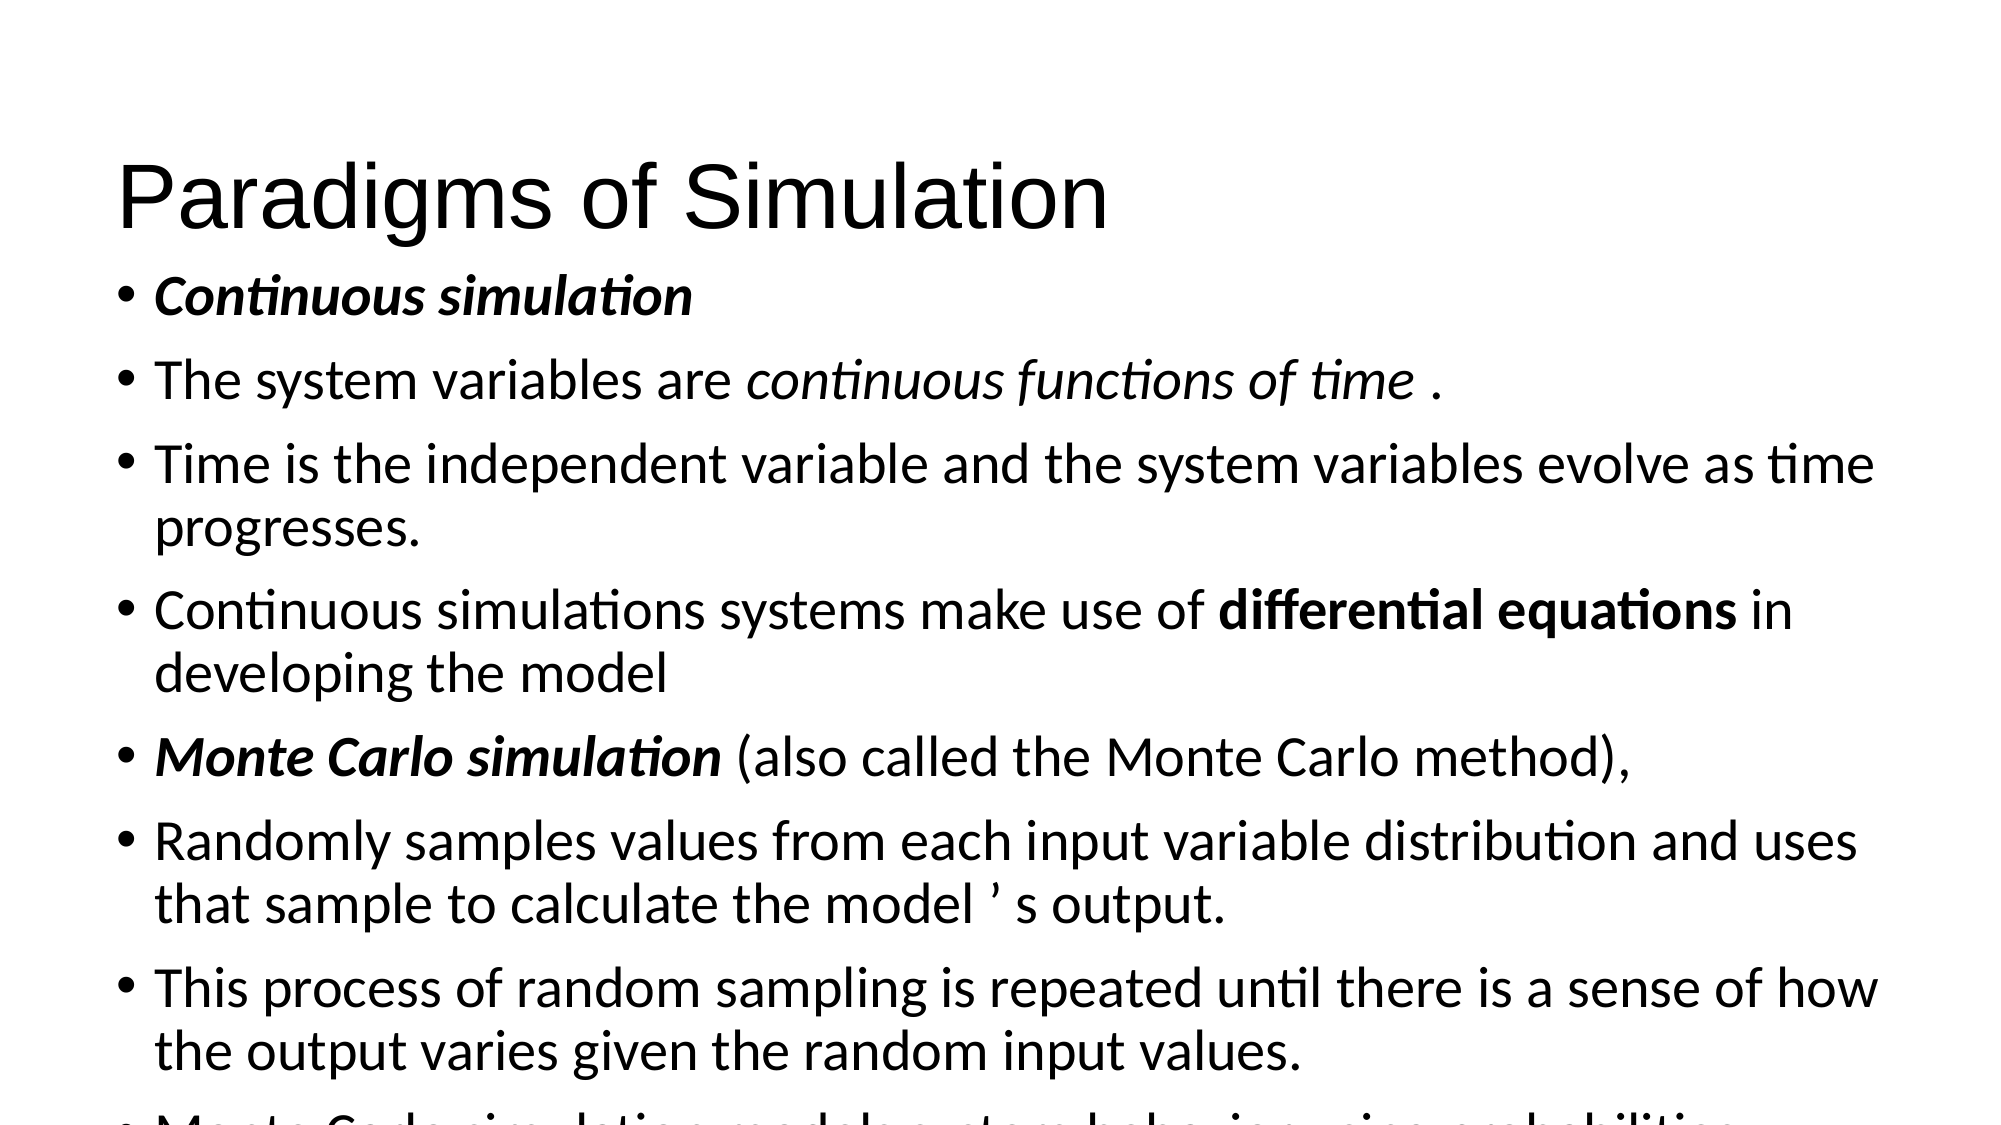

# Paradigms of Simulation
Continuous simulation
The system variables are continuous functions of time .
Time is the independent variable and the system variables evolve as time progresses.
Continuous simulations systems make use of differential equations in developing the model
Monte Carlo simulation (also called the Monte Carlo method),
Randomly samples values from each input variable distribution and uses that sample to calculate the model ’ s output.
This process of random sampling is repeated until there is a sense of how the output varies given the random input values.
Monte Carlo simulation models system behavior using probabilities.